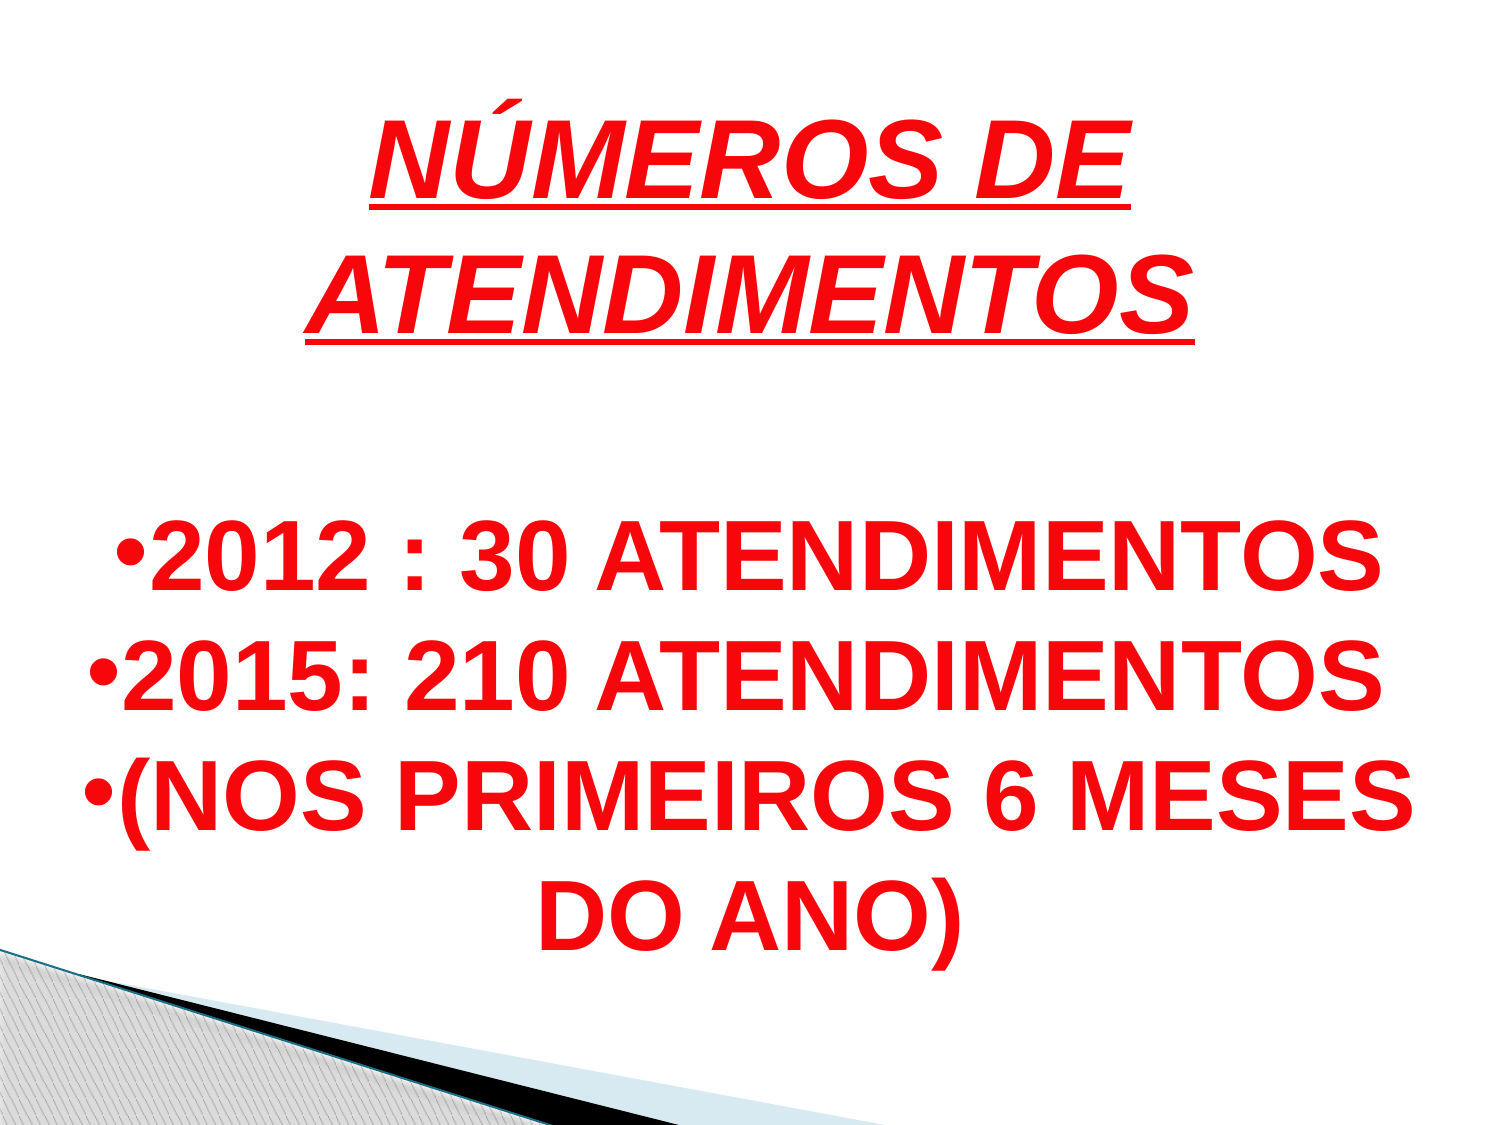

#
NÚMEROS DE ATENDIMENTOS

2012 : 30 ATENDIMENTOS
2015: 210 ATENDIMENTOS
(NOS PRIMEIROS 6 MESES DO ANO)